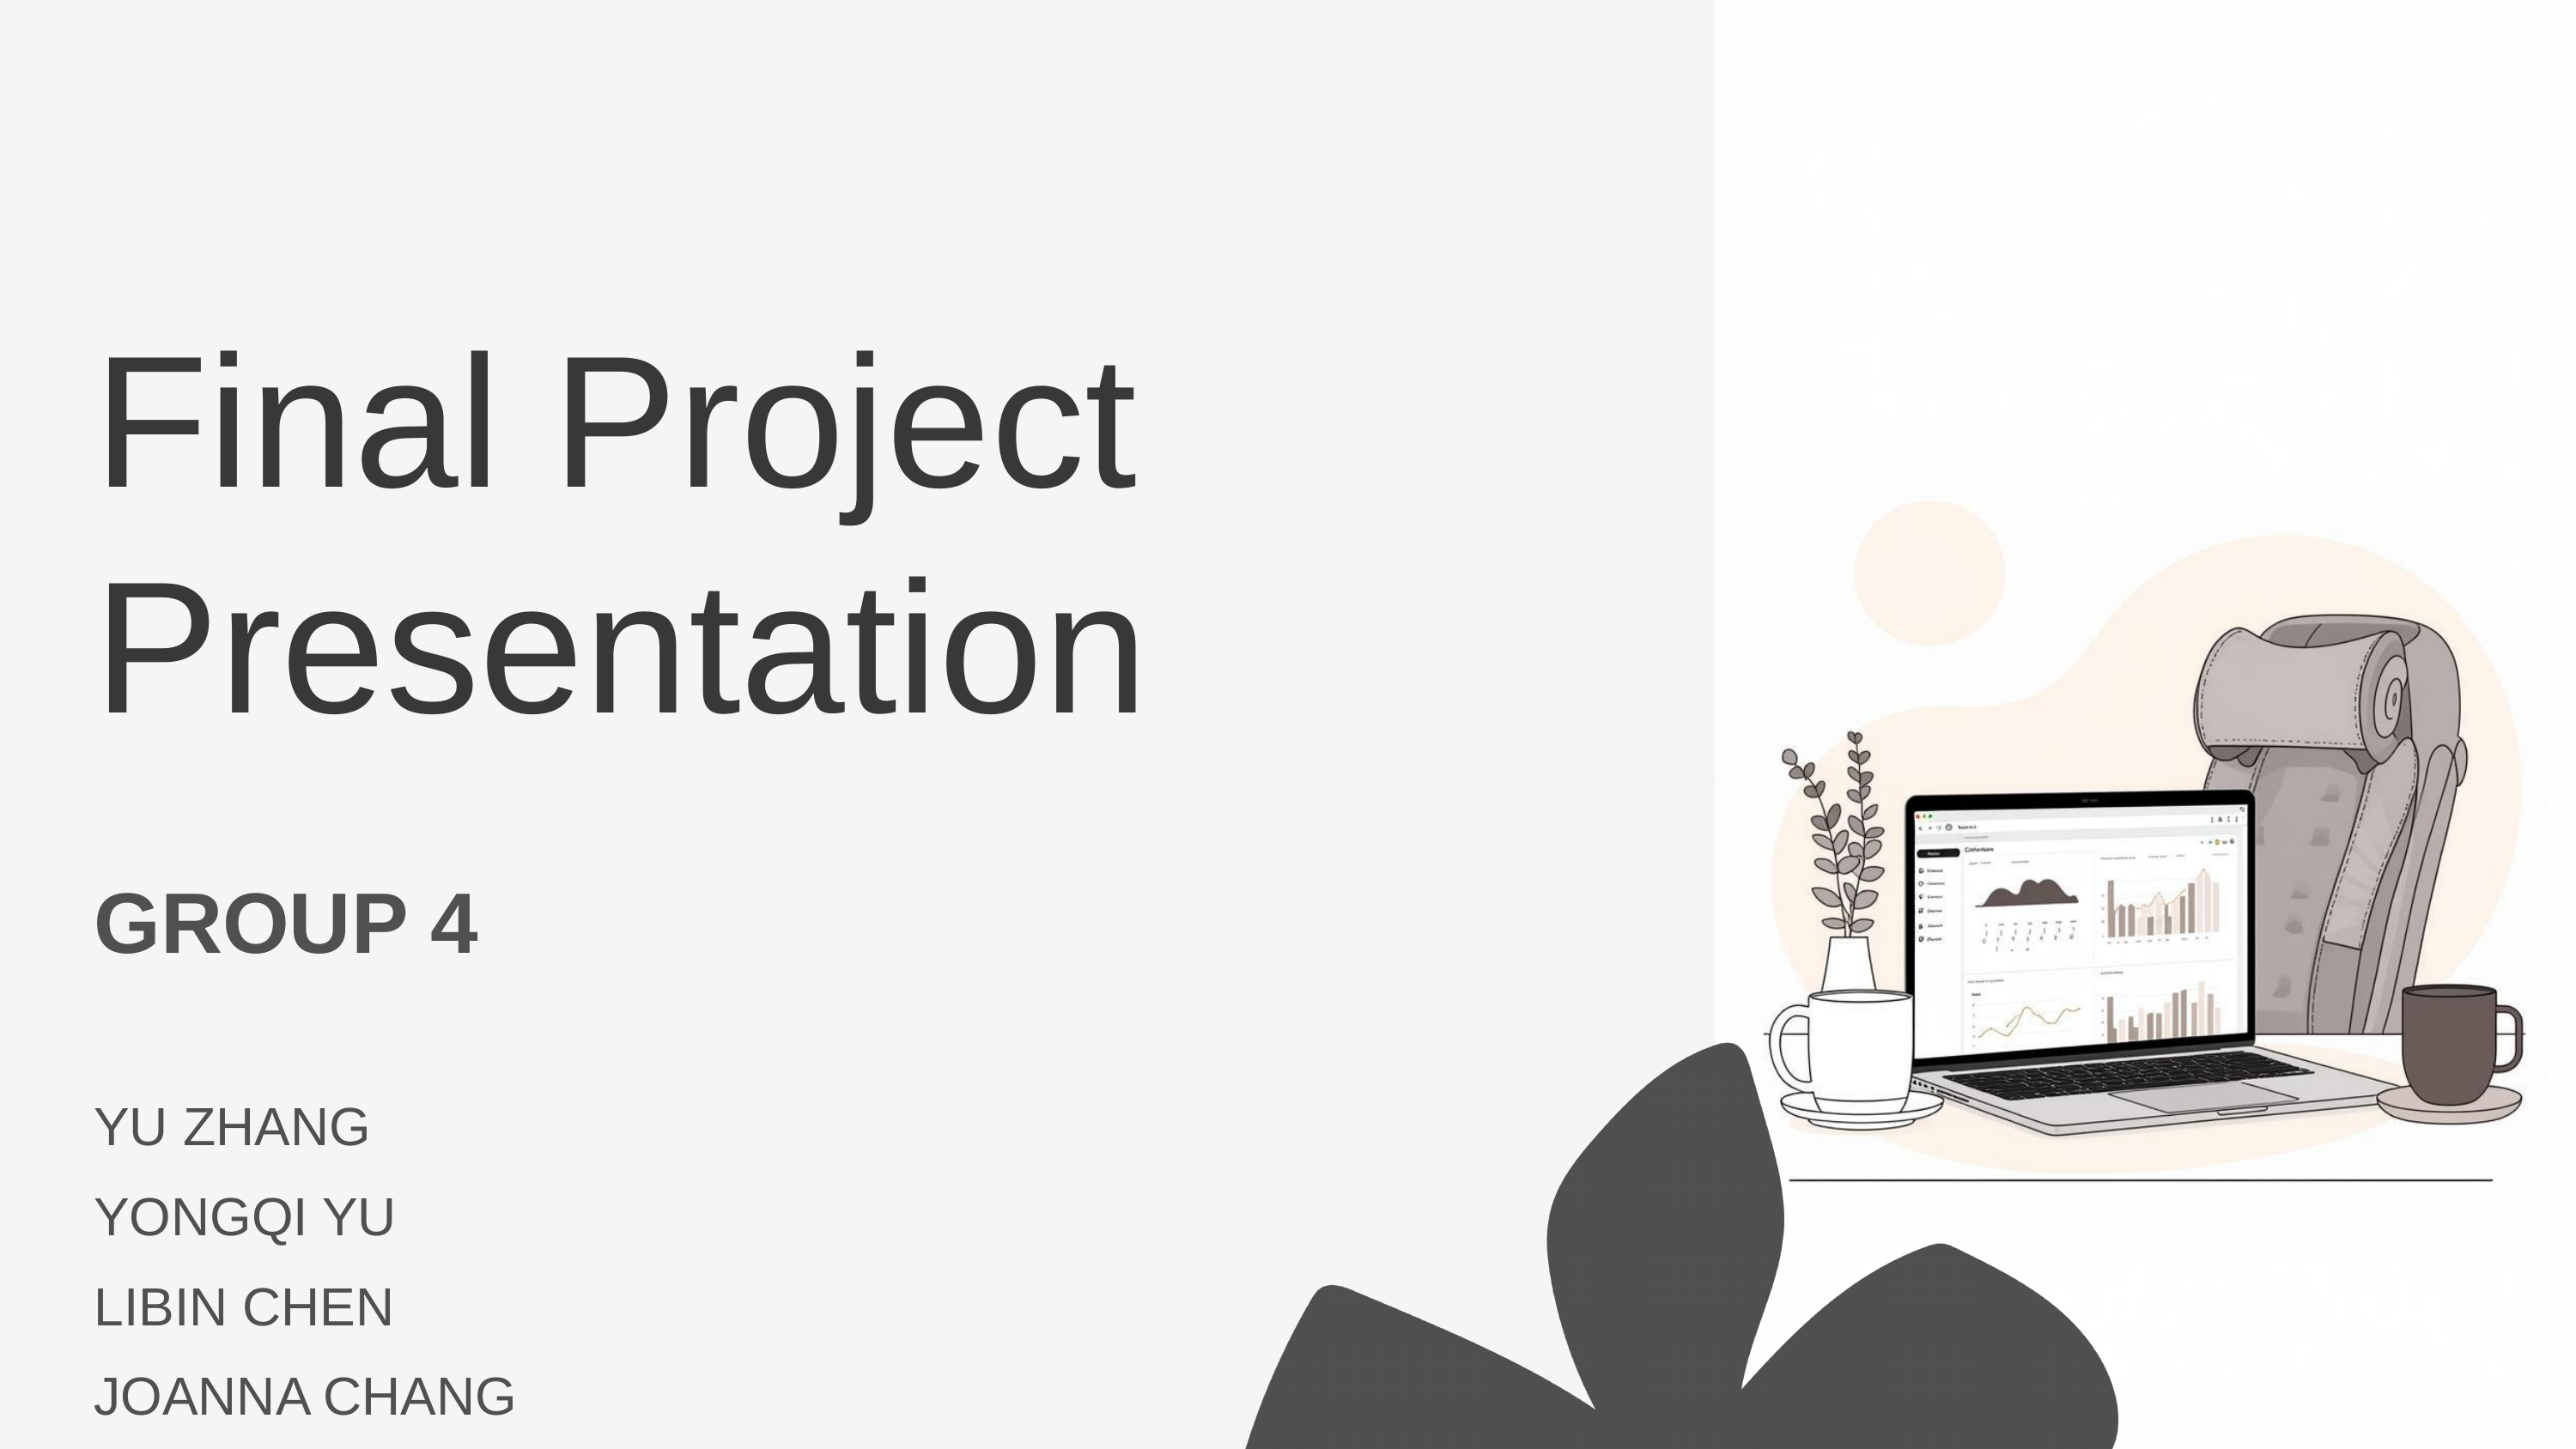

Final Project Presentation
GROUP 4

YU ZHANG
YONGQI YU
LIBIN CHEN
JOANNA CHANG